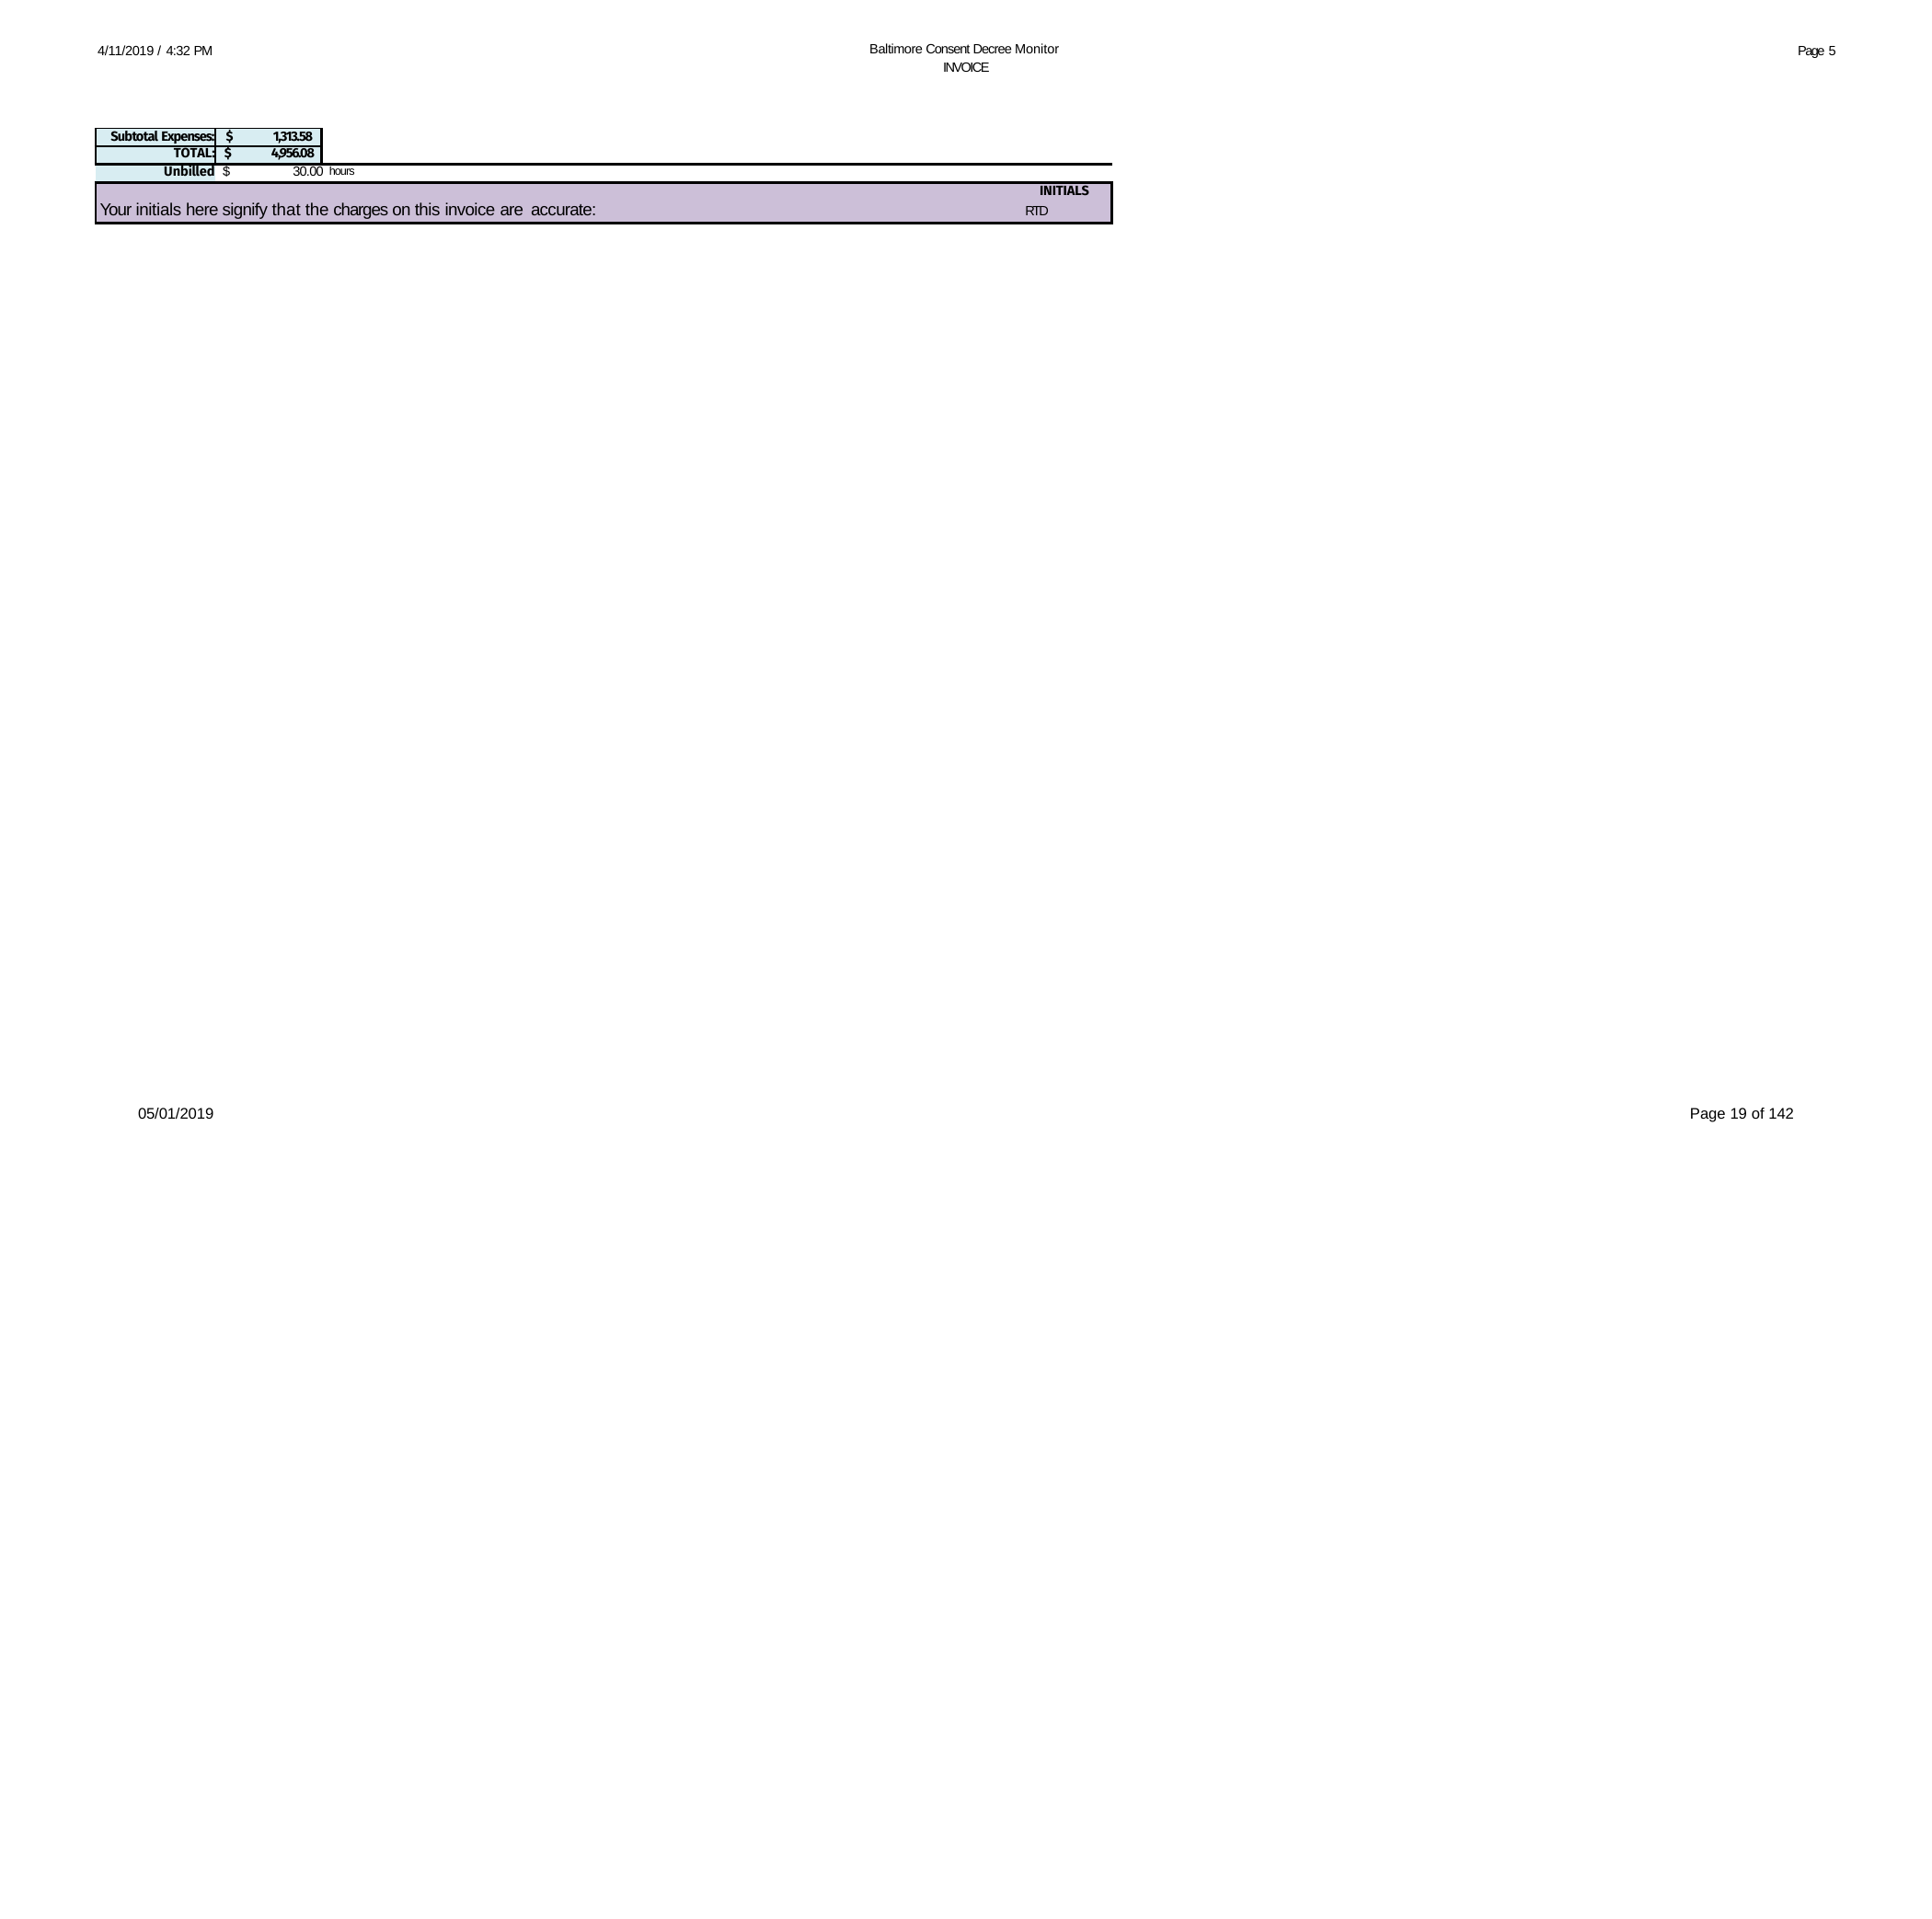

Baltimore Consent Decree Monitor  INVOICE
4/11/2019 / 4:32 PM
Page 5
| Subtotal Expenses: | $ 1,313.58 |  |
| --- | --- | --- |
| TOTAL: | $ 4,956.08 |  |
| Unbilled | $ 30.00 hours |  |
| INITIALS Your initials here signify that the charges on this invoice are accurate: RTD |  |  |
05/01/2019
Page 19 of 142